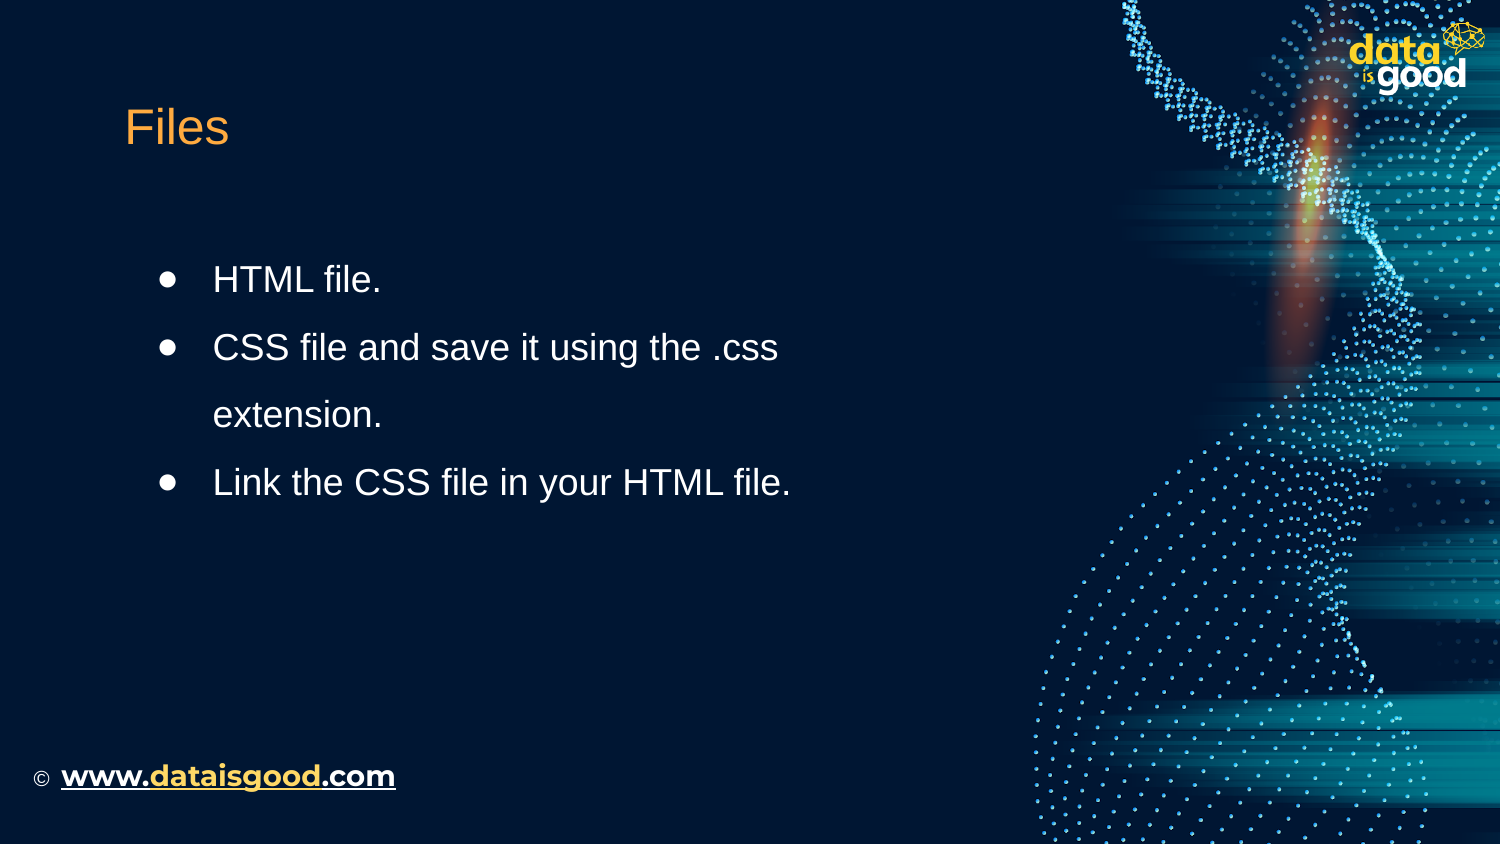

# Files
HTML file.
CSS file and save it using the .css extension.
Link the CSS file in your HTML file.